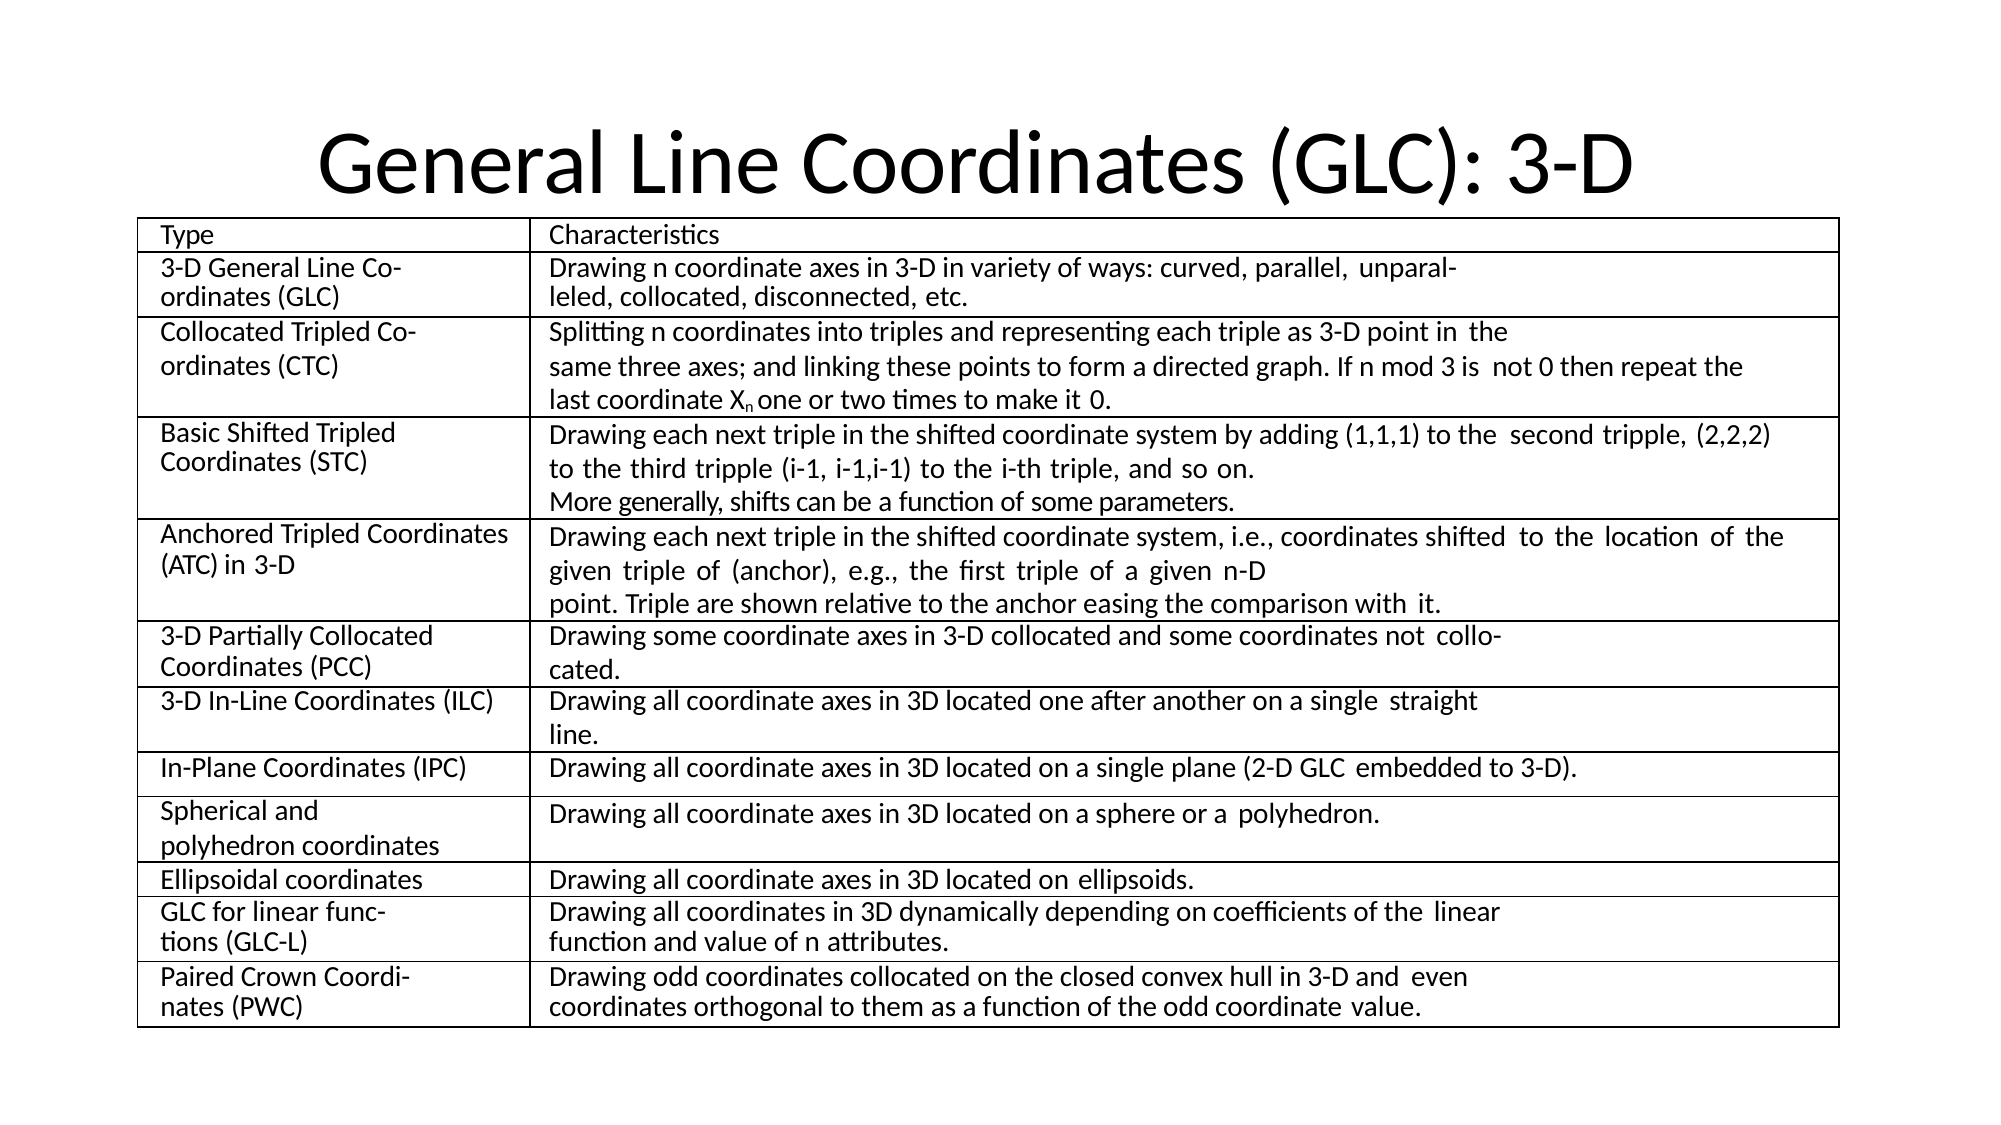

# General Line Coordinates (GLC): 3-D
| Type | Characteristics |
| --- | --- |
| 3-D General Line Co- ordinates (GLC) | Drawing n coordinate axes in 3-D in variety of ways: curved, parallel, unparal- leled, collocated, disconnected, etc. |
| Collocated Tripled Co- ordinates (CTC) | Splitting n coordinates into triples and representing each triple as 3-D point in the same three axes; and linking these points to form a directed graph. If n mod 3 is not 0 then repeat the last coordinate Xn one or two times to make it 0. |
| Basic Shifted Tripled Coordinates (STC) | Drawing each next triple in the shifted coordinate system by adding (1,1,1) to the second tripple, (2,2,2) to the third tripple (i-1, i-1,i-1) to the i-th triple, and so on. More generally, shifts can be a function of some parameters. |
| Anchored Tripled Coordinates (ATC) in 3-D | Drawing each next triple in the shifted coordinate system, i.e., coordinates shifted to the location of the given triple of (anchor), e.g., the first triple of a given n-D point. Triple are shown relative to the anchor easing the comparison with it. |
| 3-D Partially Collocated Coordinates (PCC) | Drawing some coordinate axes in 3-D collocated and some coordinates not collo- cated. |
| 3-D In-Line Coordinates (ILC) | Drawing all coordinate axes in 3D located one after another on a single straight line. |
| In-Plane Coordinates (IPC) | Drawing all coordinate axes in 3D located on a single plane (2-D GLC embedded to 3-D). |
| Spherical and polyhedron coordinates | Drawing all coordinate axes in 3D located on a sphere or a polyhedron. |
| Ellipsoidal coordinates | Drawing all coordinate axes in 3D located on ellipsoids. |
| GLC for linear func- tions (GLC-L) | Drawing all coordinates in 3D dynamically depending on coefficients of the linear function and value of n attributes. |
| Paired Crown Coordi- nates (PWC) | Drawing odd coordinates collocated on the closed convex hull in 3-D and even coordinates orthogonal to them as a function of the odd coordinate value. |